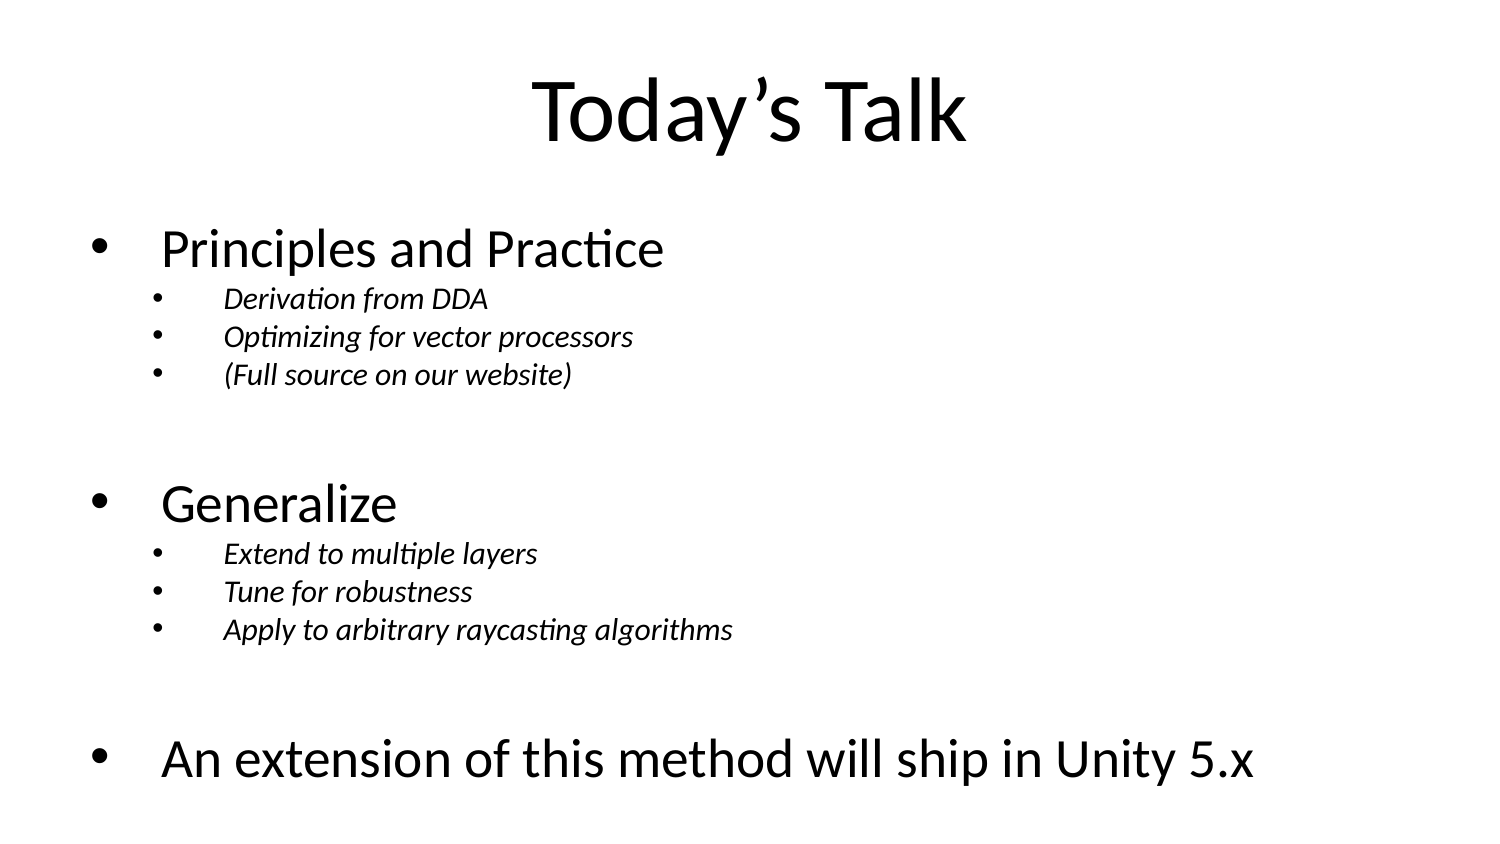

# Today’s Talk
Principles and Practice
Derivation from DDA
Optimizing for vector processors
(Full source on our website)

Generalize
Extend to multiple layers
Tune for robustness
Apply to arbitrary raycasting algorithms

An extension of this method will ship in Unity 5.x